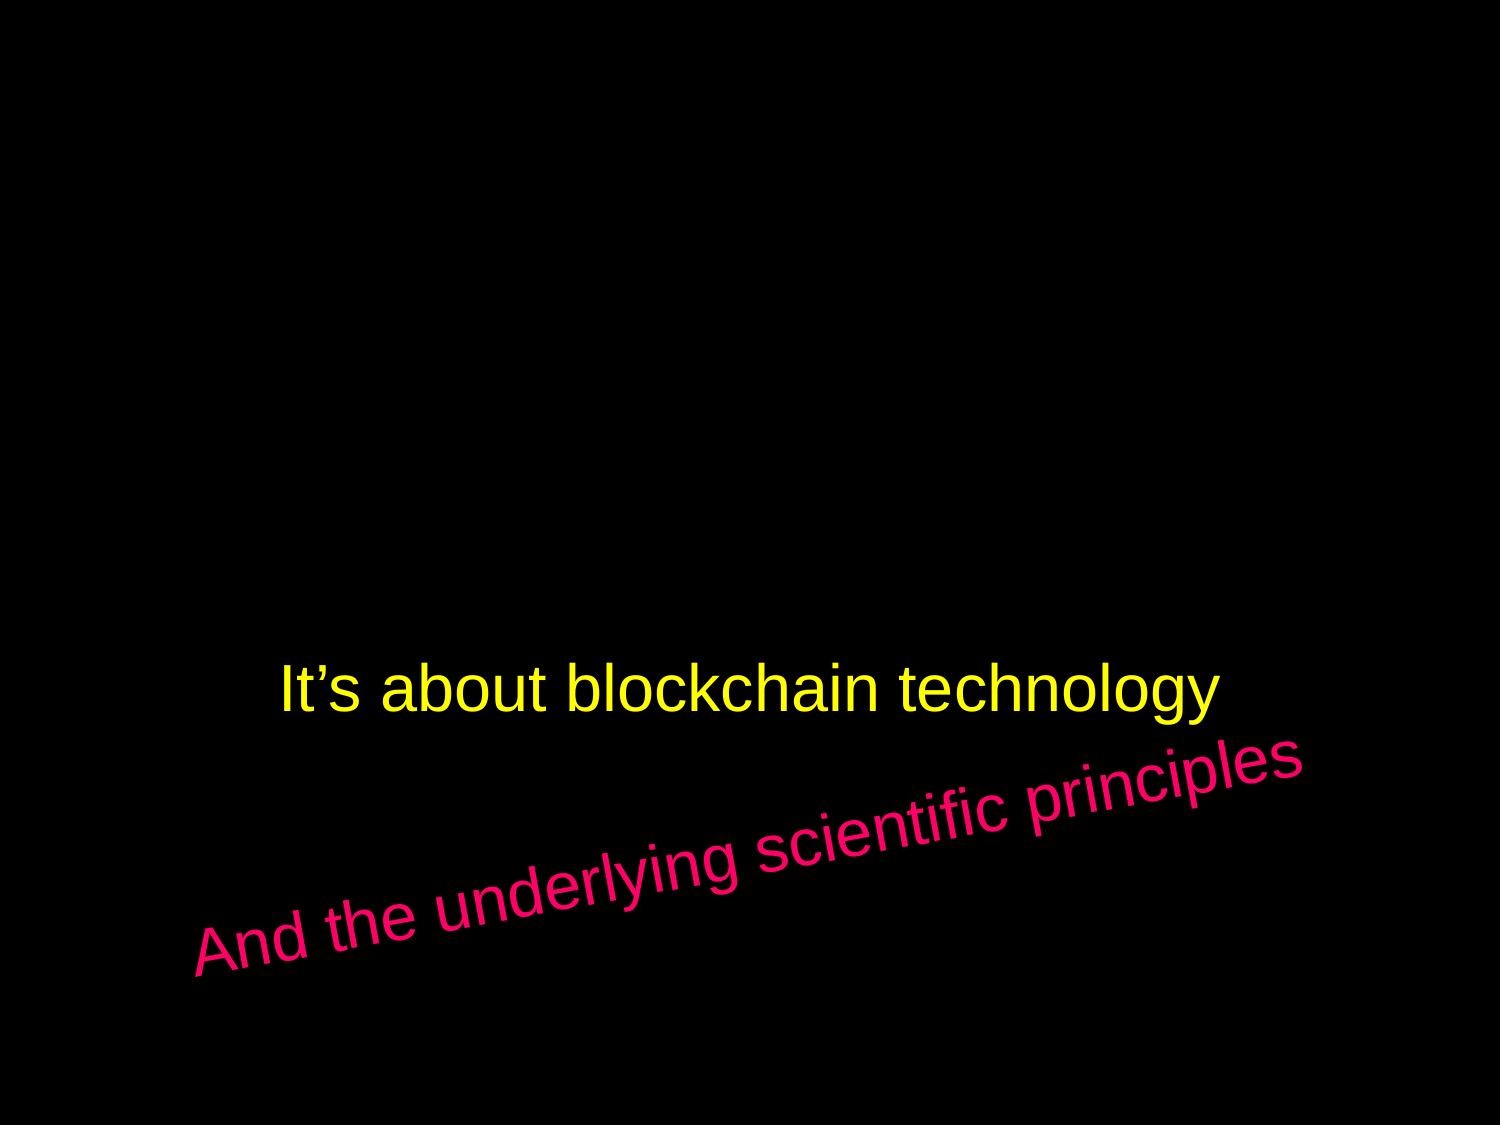

# This talk is not about Bitcoin
It’s about blockchain technology
And the underlying scientific principles